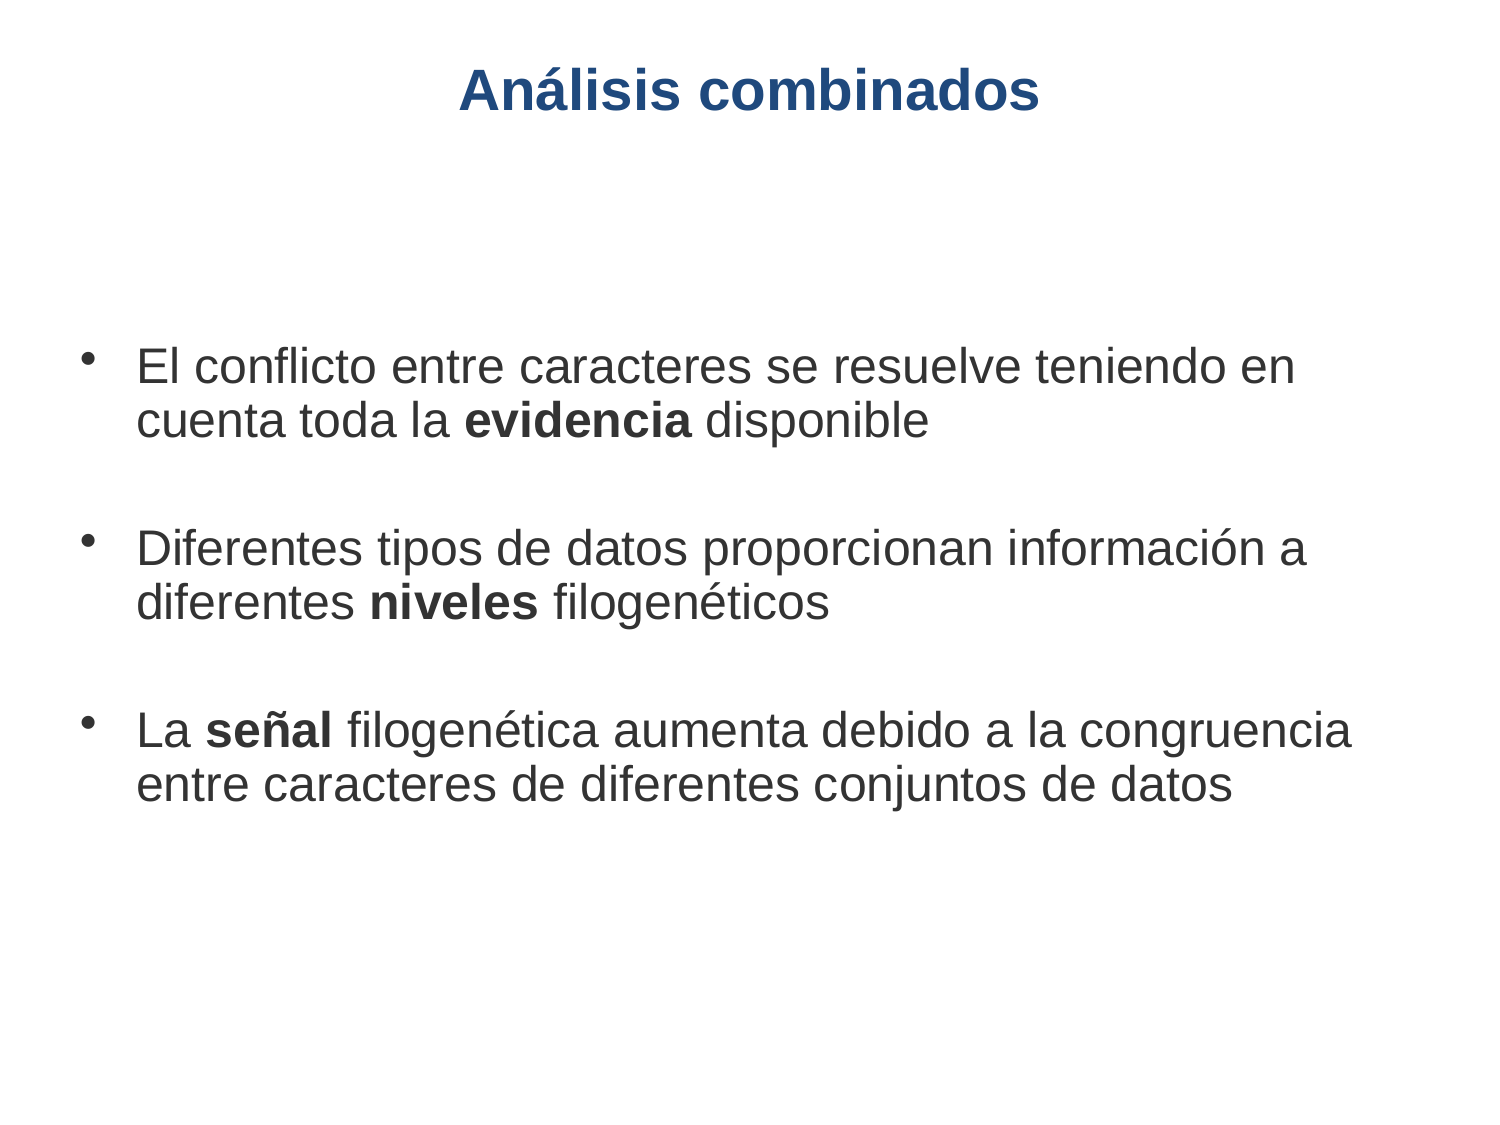

# Análisis combinados
El conflicto entre caracteres se resuelve teniendo en cuenta toda la evidencia disponible

Diferentes tipos de datos proporcionan información a diferentes niveles filogenéticos

La señal filogenética aumenta debido a la congruencia entre caracteres de diferentes conjuntos de datos